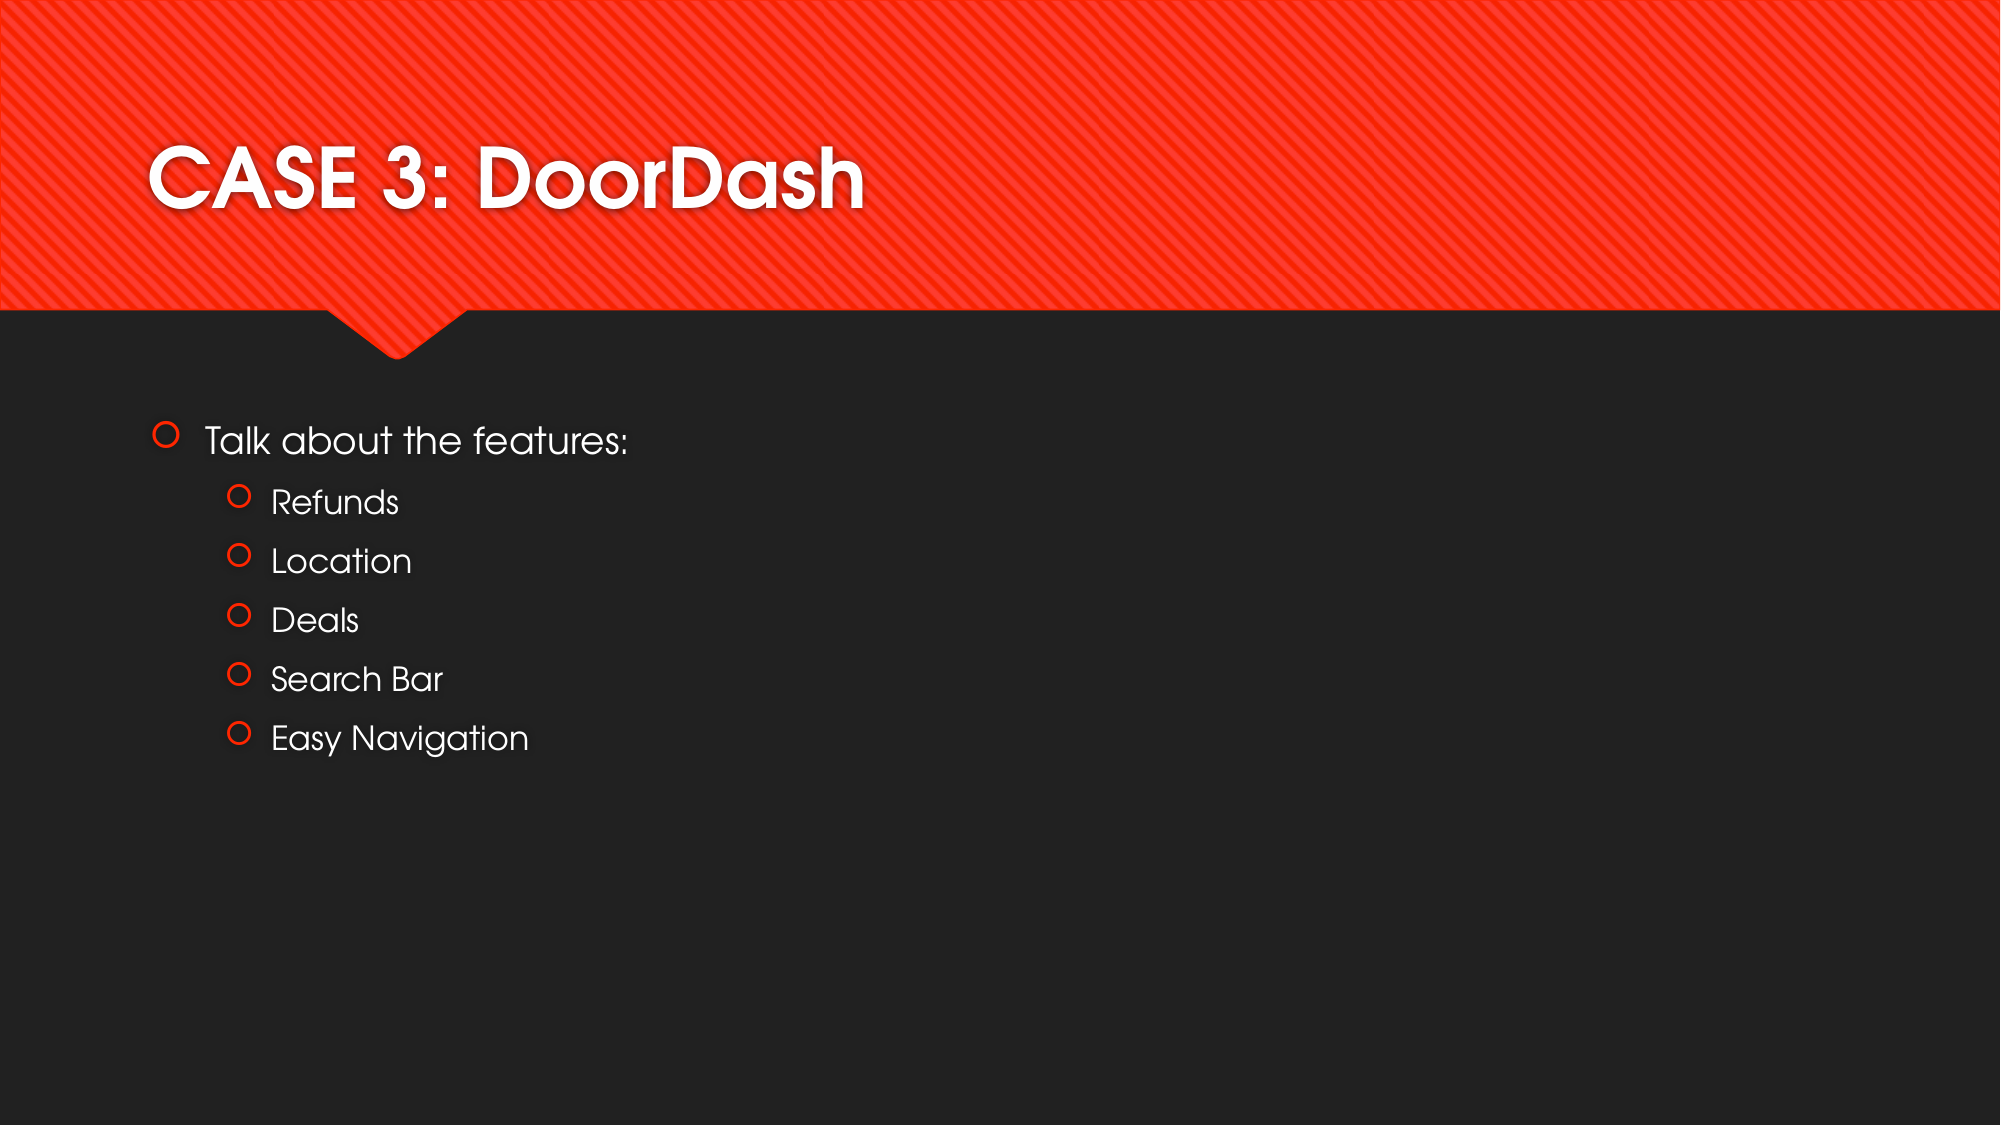

# CASE 3: DoorDash
Talk about the features:
Refunds
Location
Deals
Search Bar
Easy Navigation